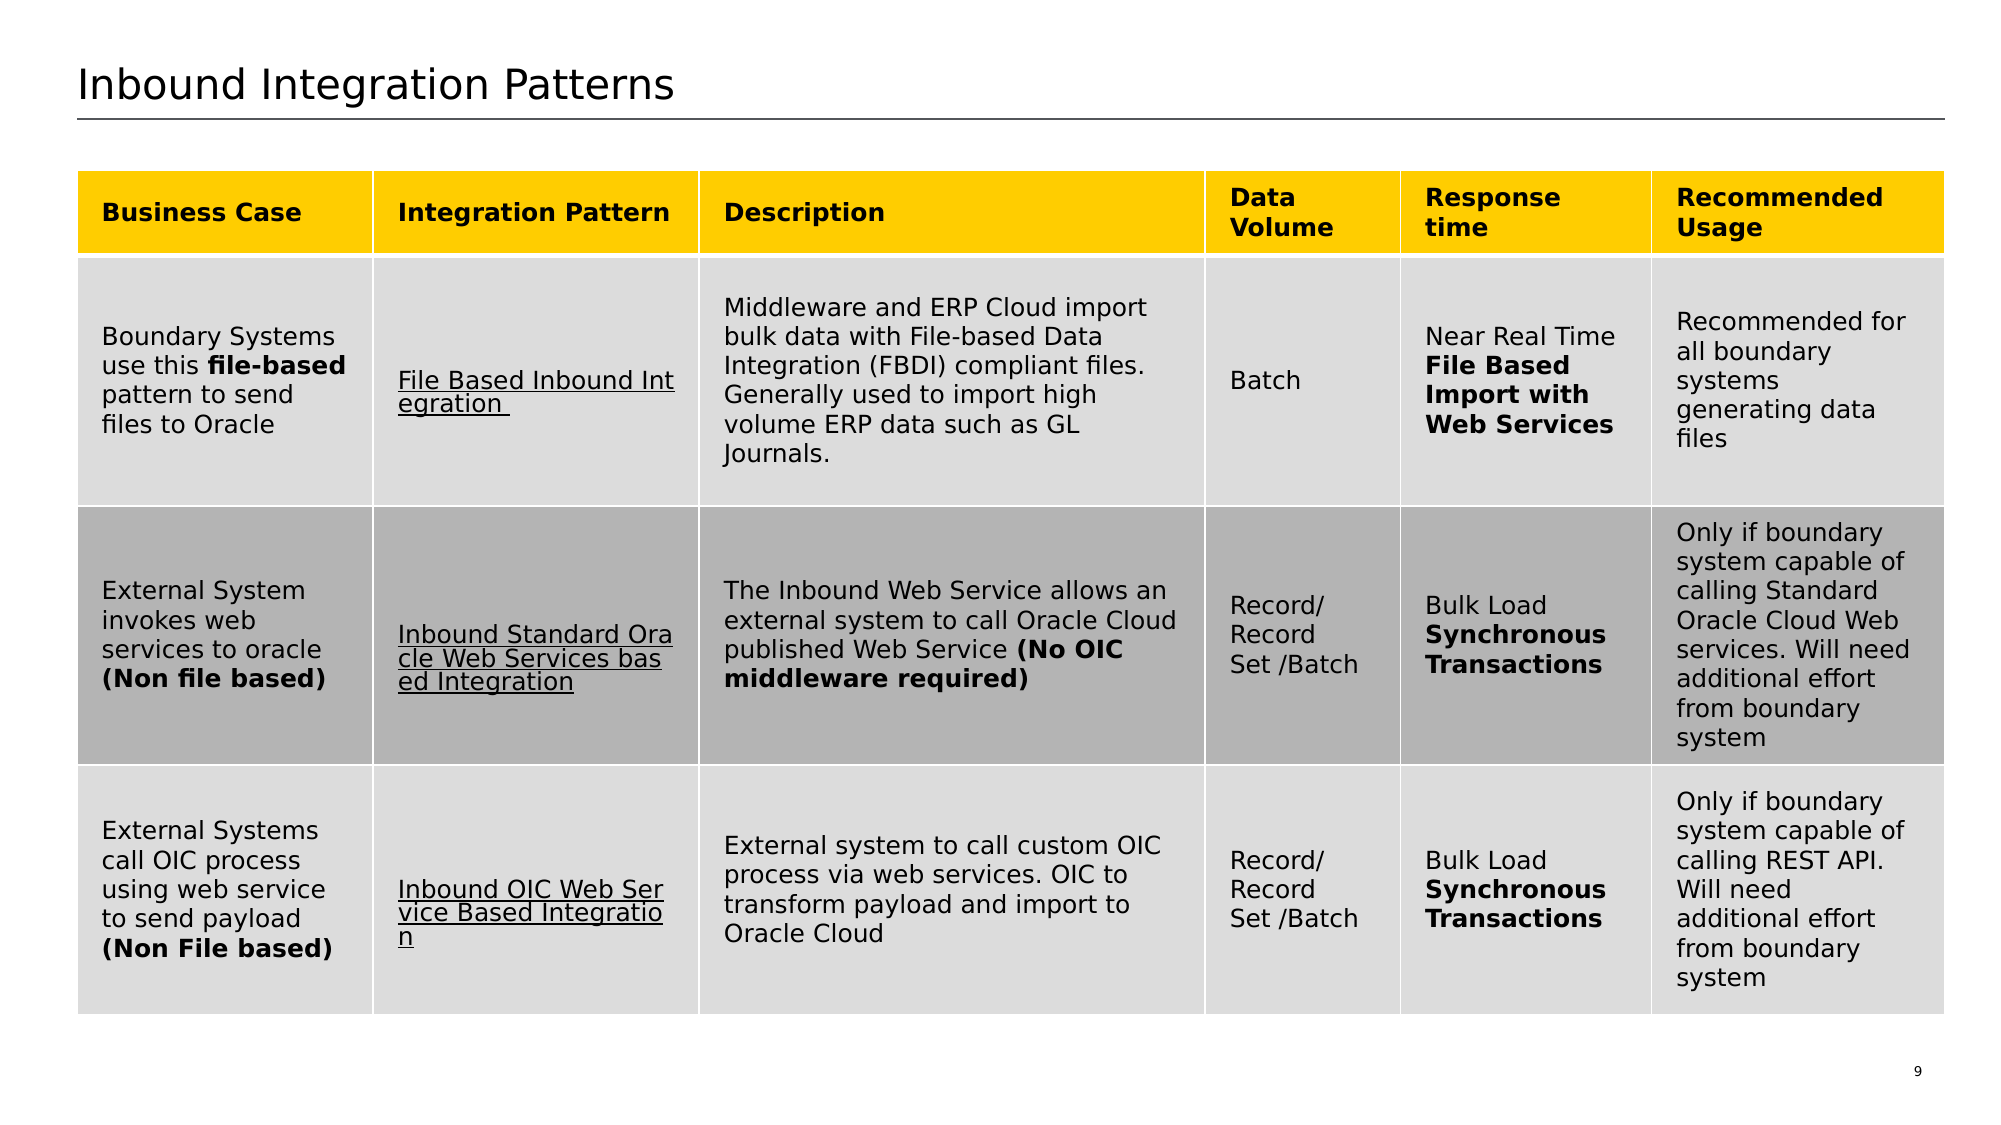

# Inbound Integration Patterns
| Business Case | Integration Pattern | Description | Data Volume | Response time | Recommended Usage |
| --- | --- | --- | --- | --- | --- |
| Boundary Systems use this file-based pattern to send files to Oracle | File Based Inbound Integration | Middleware and ERP Cloud import bulk data with File-based Data Integration (FBDI) compliant files. Generally used to import high volume ERP data such as GL Journals. | Batch | Near Real Time File Based Import with Web Services | Recommended for all boundary systems generating data files |
| External System invokes web services to oracle (Non file based) | Inbound Standard Oracle Web Services based Integration | The Inbound Web Service allows an external system to call Oracle Cloud published Web Service (No OIC middleware required) | Record/Record Set /Batch | Bulk Load Synchronous Transactions | Only if boundary system capable of calling Standard Oracle Cloud Web services. Will need additional effort from boundary system |
| External Systems call OIC process using web service to send payload (Non File based) | Inbound OIC Web Service Based Integration | External system to call custom OIC process via web services. OIC to transform payload and import to Oracle Cloud | Record/Record Set /Batch | Bulk Load Synchronous Transactions | Only if boundary system capable of calling REST API. Will need additional effort from boundary system |